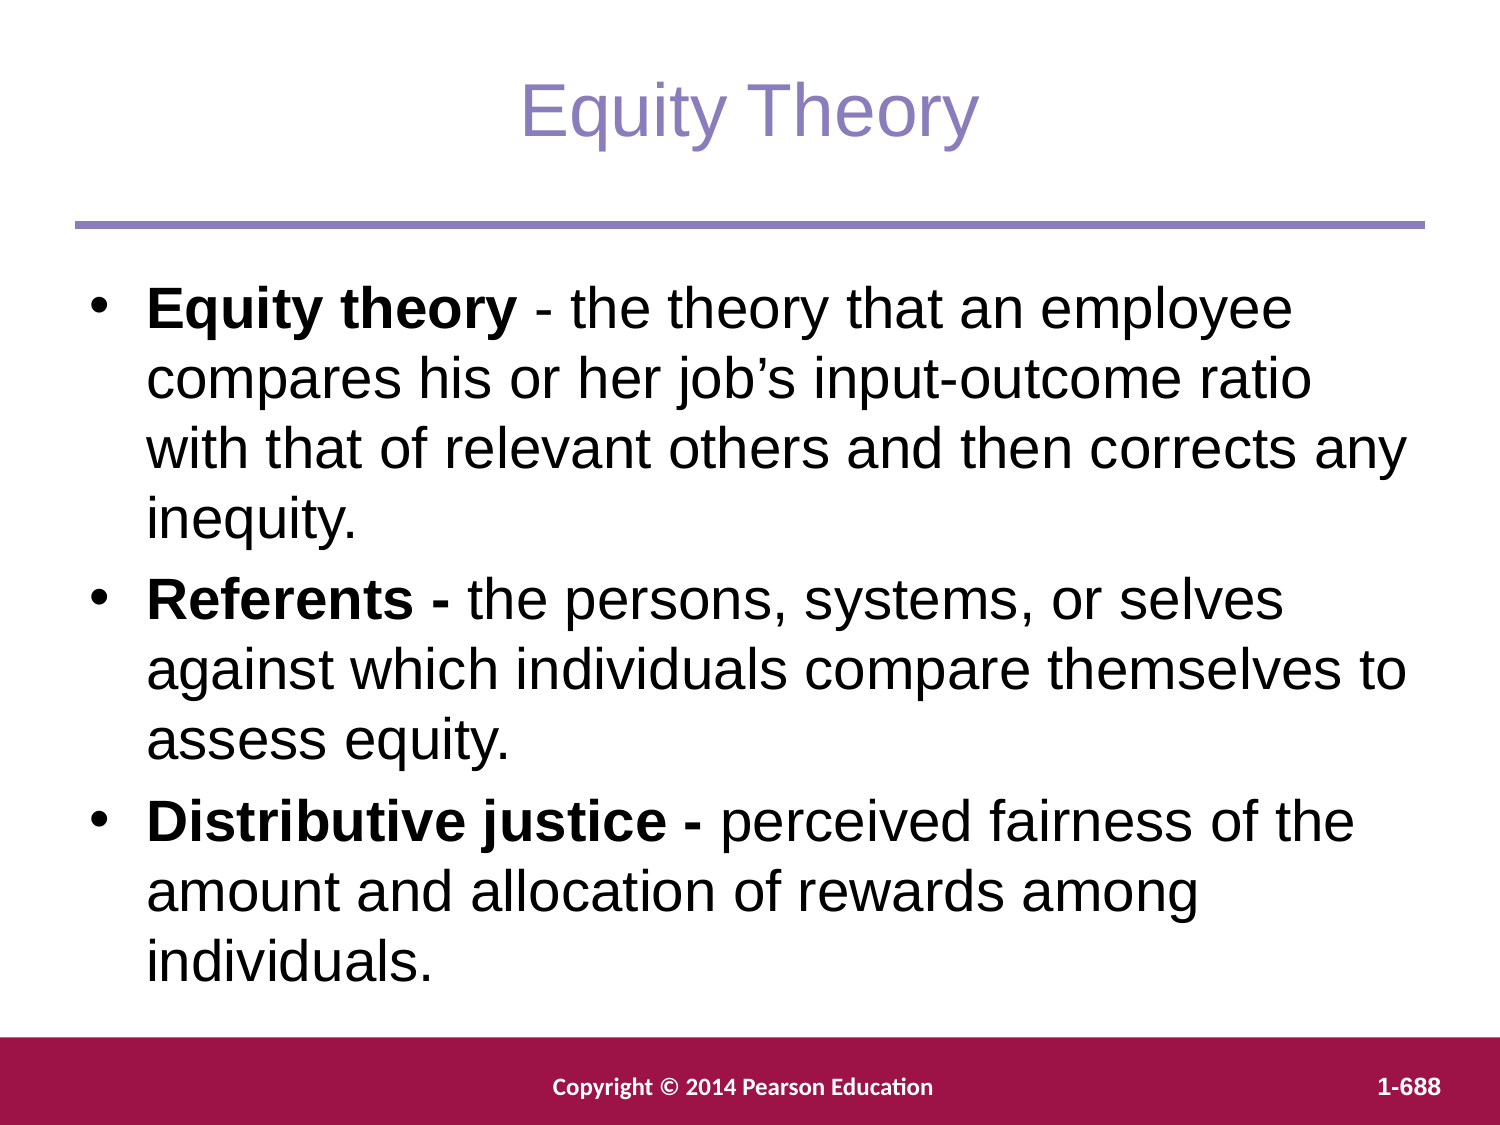

Equity Theory
Equity theory - the theory that an employee compares his or her job’s input-outcome ratio with that of relevant others and then corrects any inequity.
Referents - the persons, systems, or selves against which individuals compare themselves to assess equity.
Distributive justice - perceived fairness of the amount and allocation of rewards among individuals.